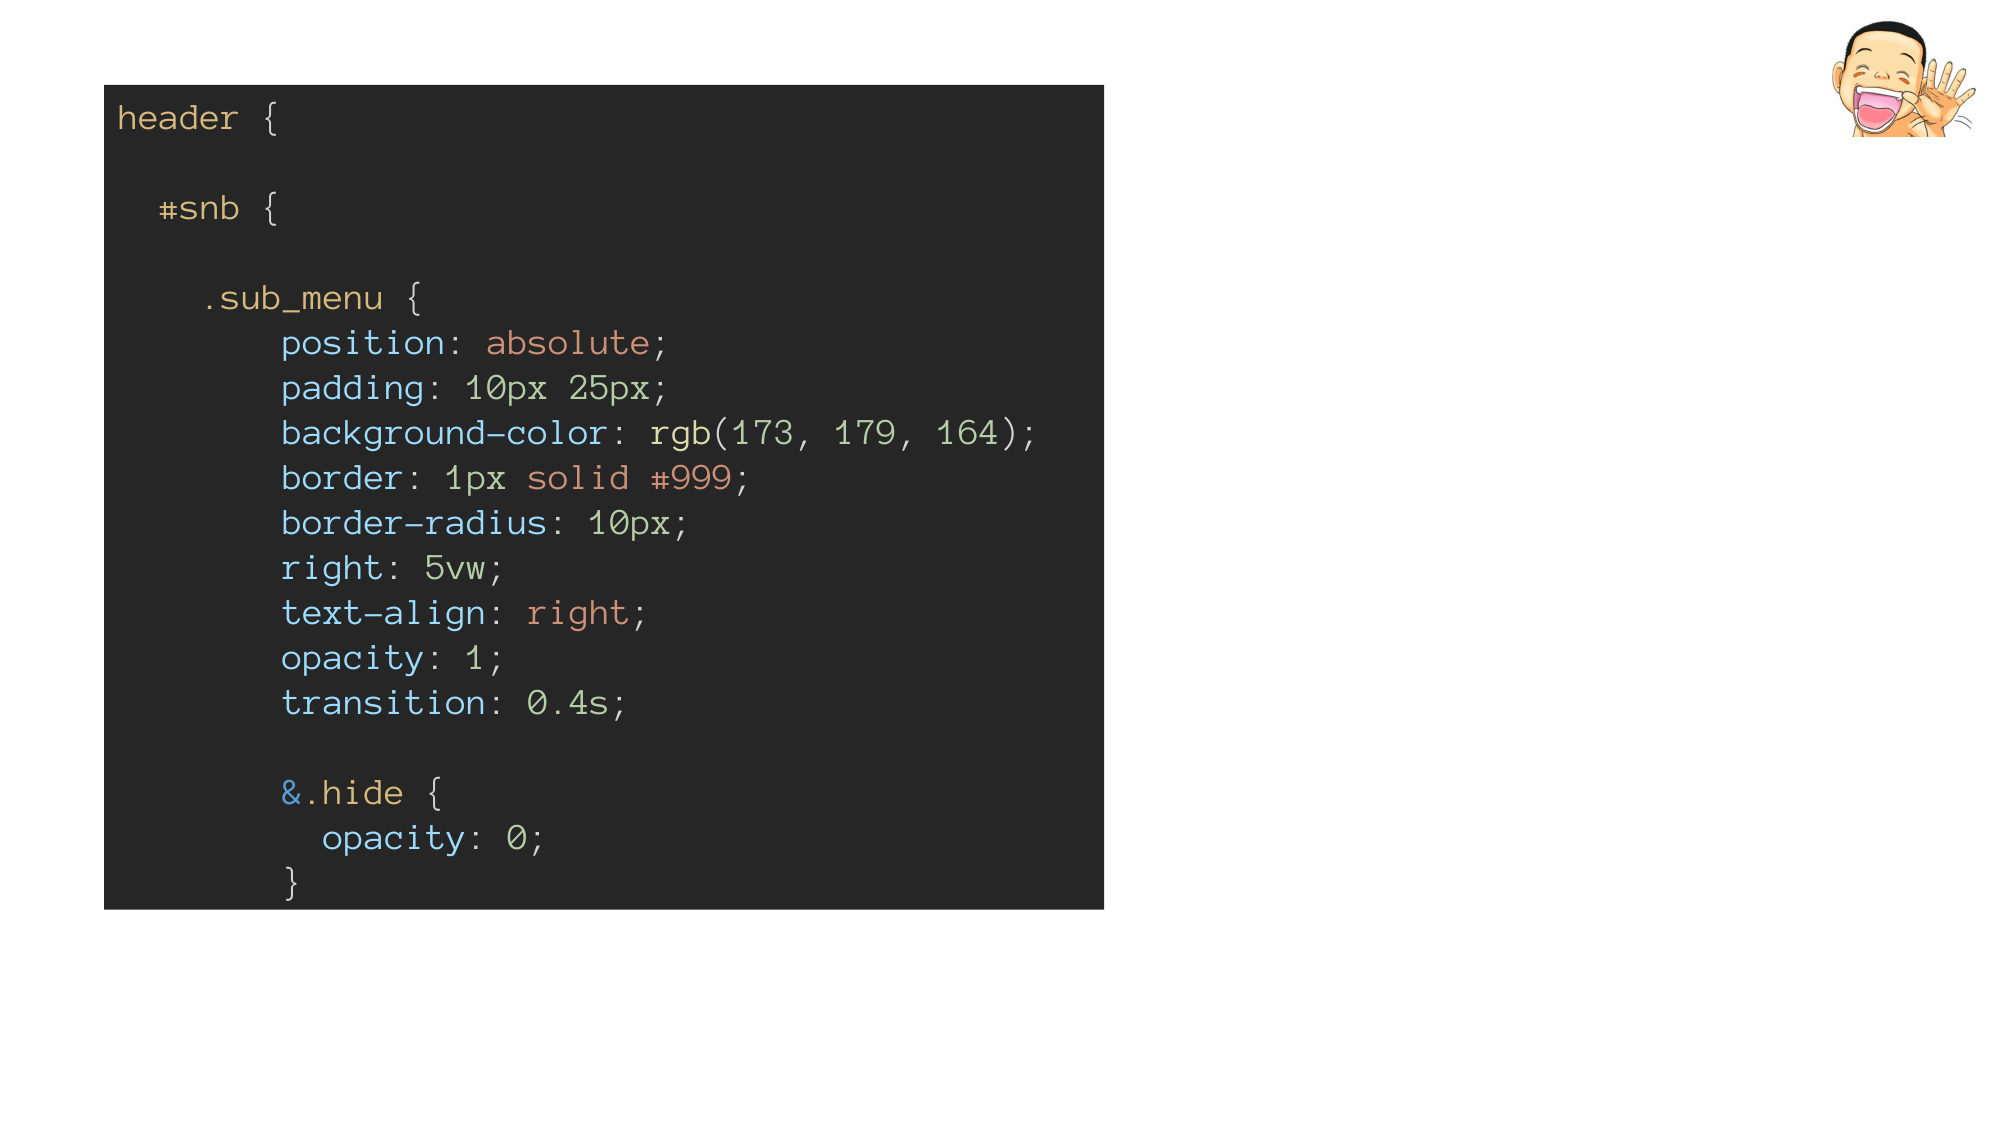

header {

  #snb {

    .sub_menu {
        position: absolute;
        padding: 10px 25px;
        background-color: rgb(173, 179, 164);
        border: 1px solid #999;
        border-radius: 10px;
        right: 5vw;
        text-align: right;
        opacity: 1;
        transition: 0.4s;
        &.hide {
          opacity: 0;
        }